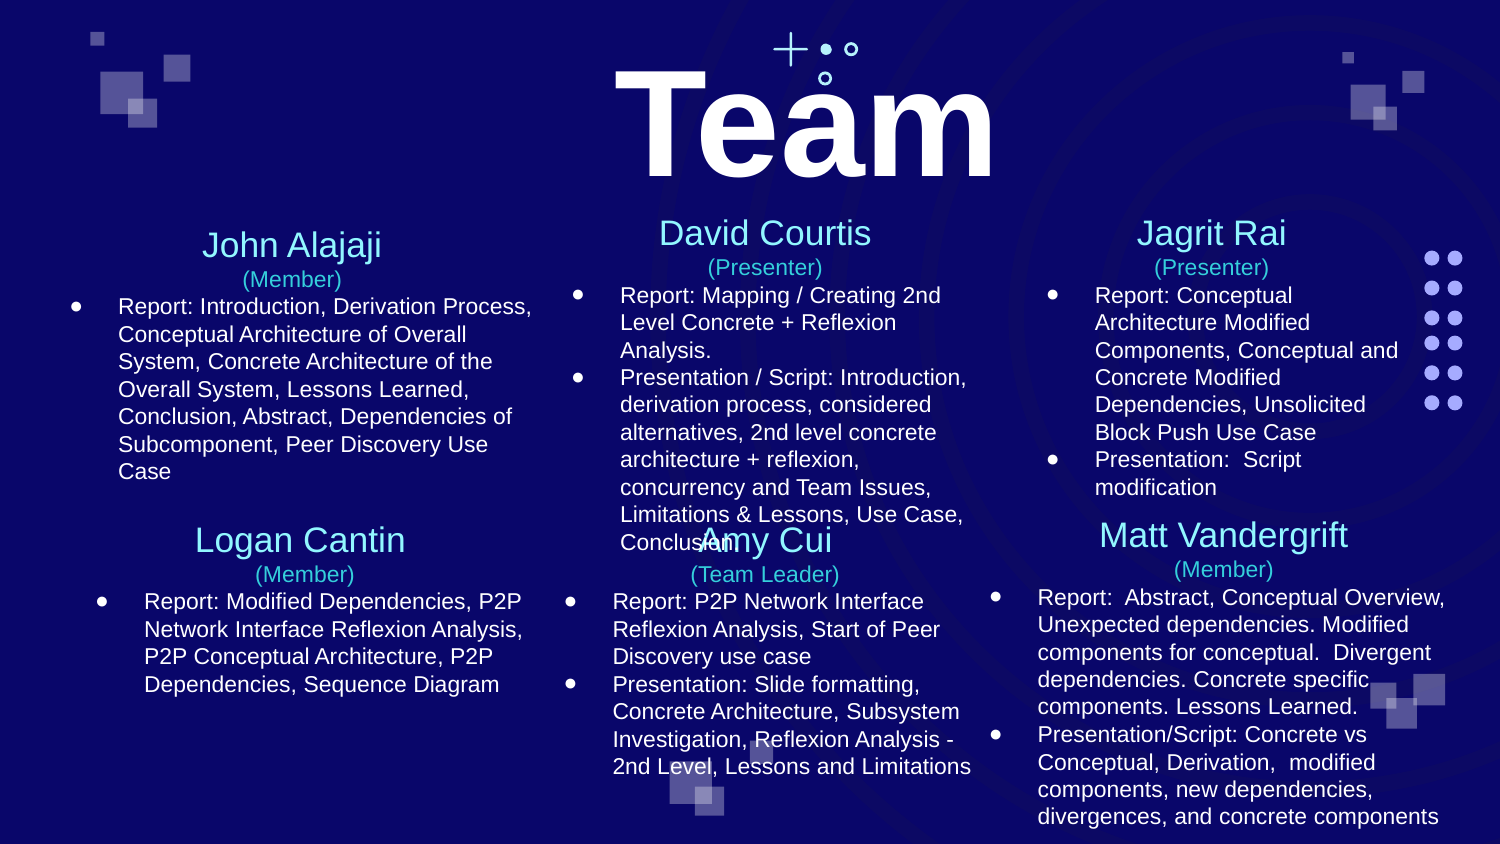

# Team
David Courtis
(Presenter)
Report: Mapping / Creating 2nd Level Concrete + Reflexion Analysis.
Presentation / Script: Introduction, derivation process, considered alternatives, 2nd level concrete architecture + reflexion, concurrency and Team Issues, Limitations & Lessons, Use Case, Conclusion.
Jagrit Rai
(Presenter)
Report: Conceptual Architecture Modified Components, Conceptual and Concrete Modified Dependencies, Unsolicited Block Push Use Case
Presentation:  Script modification
John Alajaji
(Member)
Report: Introduction, Derivation Process, Conceptual Architecture of Overall System, Concrete Architecture of the Overall System, Lessons Learned, Conclusion, Abstract, Dependencies of Subcomponent, Peer Discovery Use Case
Matt Vandergrift
(Member)
Report:  Abstract, Conceptual Overview, Unexpected dependencies. Modified components for conceptual.  Divergent dependencies. Concrete specific components. Lessons Learned.
Presentation/Script: Concrete vs Conceptual, Derivation,  modified components, new dependencies, divergences, and concrete components
Logan Cantin
(Member)
Report: Modified Dependencies, P2P Network Interface Reflexion Analysis, P2P Conceptual Architecture, P2P Dependencies, Sequence Diagram
Amy Cui
(Team Leader)
Report: P2P Network Interface Reflexion Analysis, Start of Peer Discovery use case
Presentation: Slide formatting, Concrete Architecture, Subsystem Investigation, Reflexion Analysis - 2nd Level, Lessons and Limitations